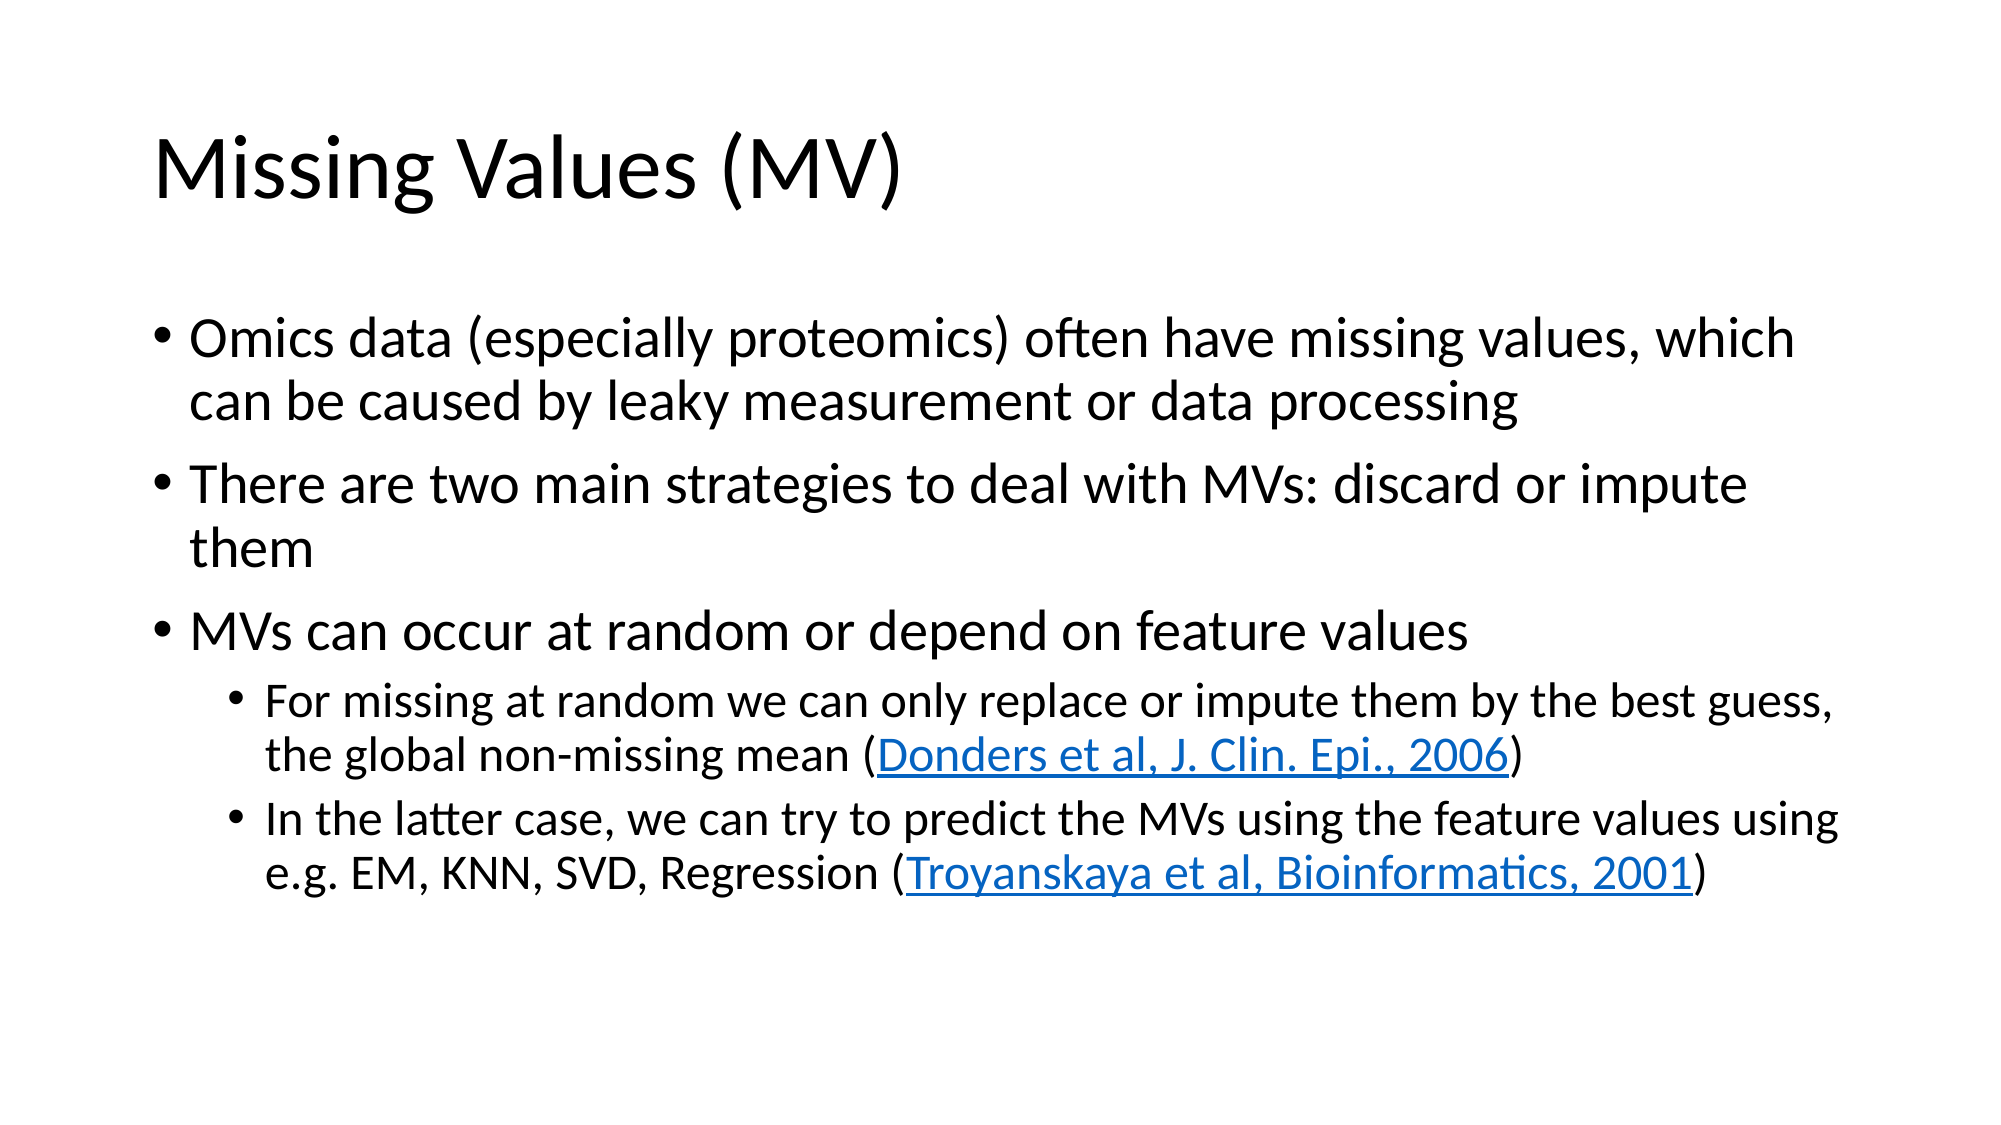

# Missing Values (MV)
Omics data (especially proteomics) often have missing values, which can be caused by leaky measurement or data processing
There are two main strategies to deal with MVs: discard or impute them
MVs can occur at random or depend on feature values
For missing at random we can only replace or impute them by the best guess, the global non-missing mean (Donders et al, J. Clin. Epi., 2006)
In the latter case, we can try to predict the MVs using the feature values using e.g. EM, KNN, SVD, Regression (Troyanskaya et al, Bioinformatics, 2001)